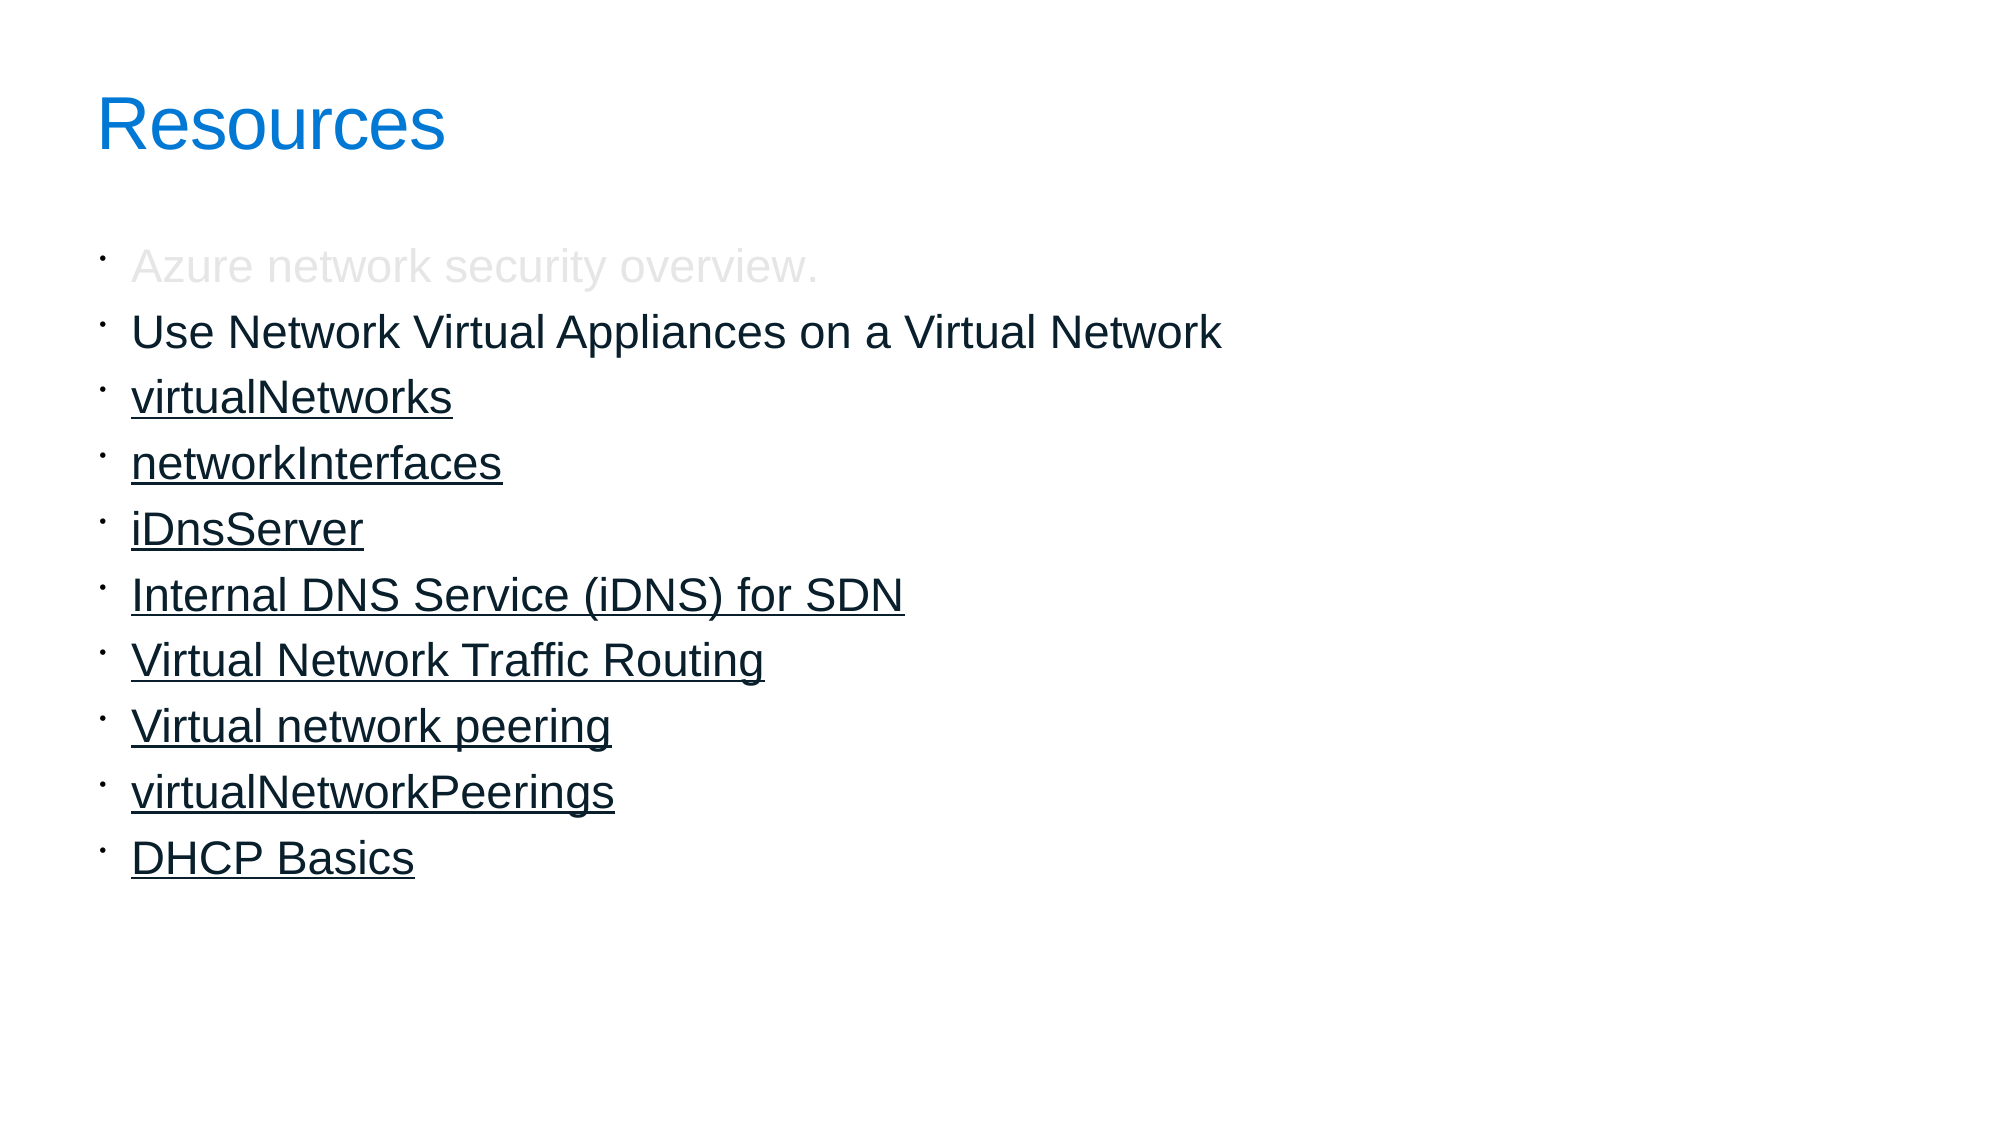

# Resources
Azure network security overview.
Use Network Virtual Appliances on a Virtual Network
virtualNetworks
networkInterfaces
iDnsServer
Internal DNS Service (iDNS) for SDN
Virtual Network Traffic Routing
Virtual network peering
virtualNetworkPeerings
DHCP Basics